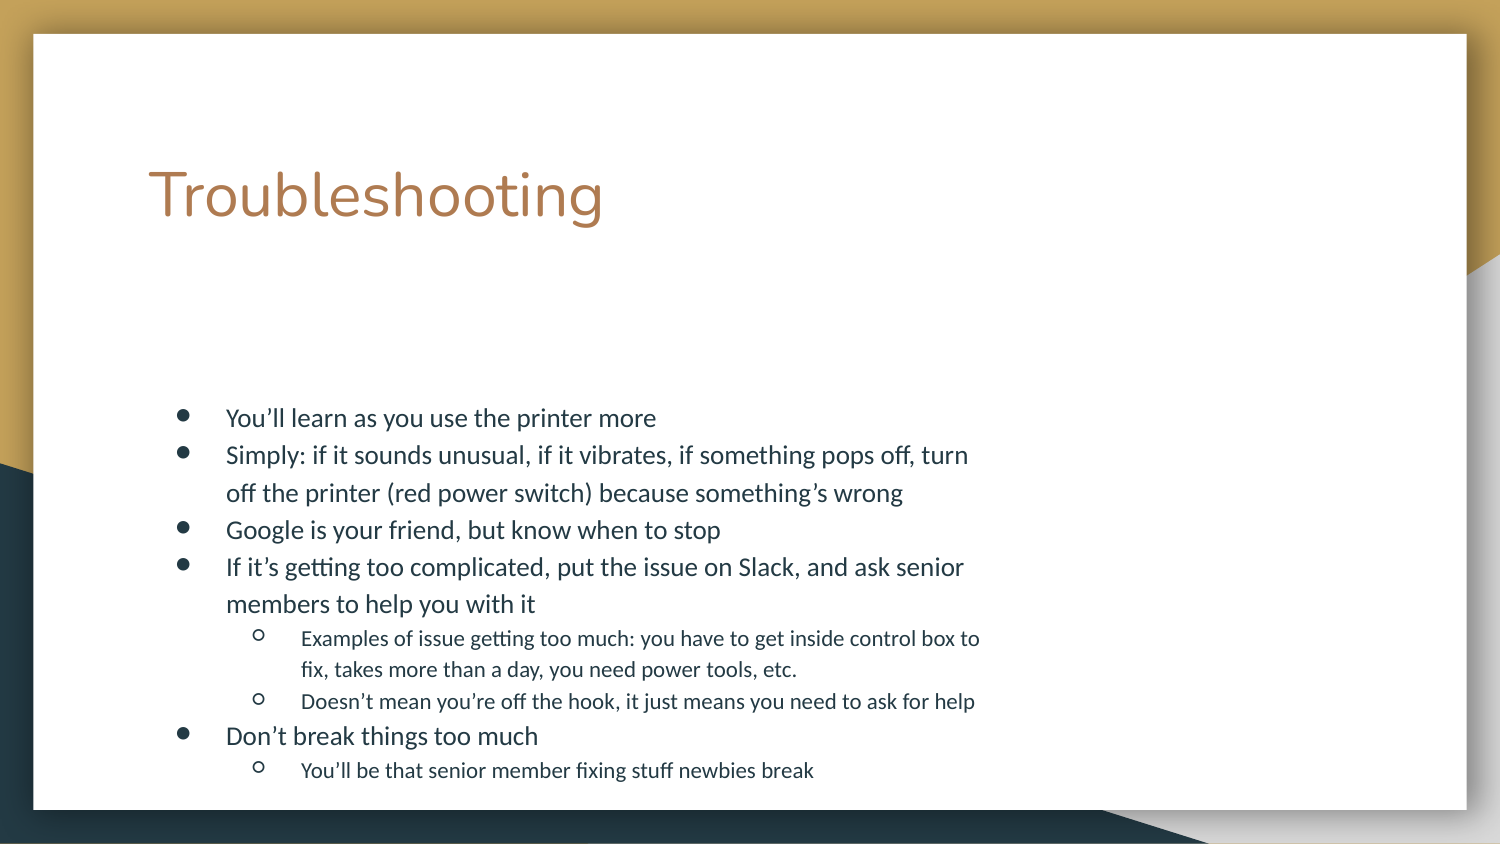

# Troubleshooting
You’ll learn as you use the printer more
Simply: if it sounds unusual, if it vibrates, if something pops off, turn off the printer (red power switch) because something’s wrong
Google is your friend, but know when to stop
If it’s getting too complicated, put the issue on Slack, and ask senior members to help you with it
Examples of issue getting too much: you have to get inside control box to fix, takes more than a day, you need power tools, etc.
Doesn’t mean you’re off the hook, it just means you need to ask for help
Don’t break things too much
You’ll be that senior member fixing stuff newbies break